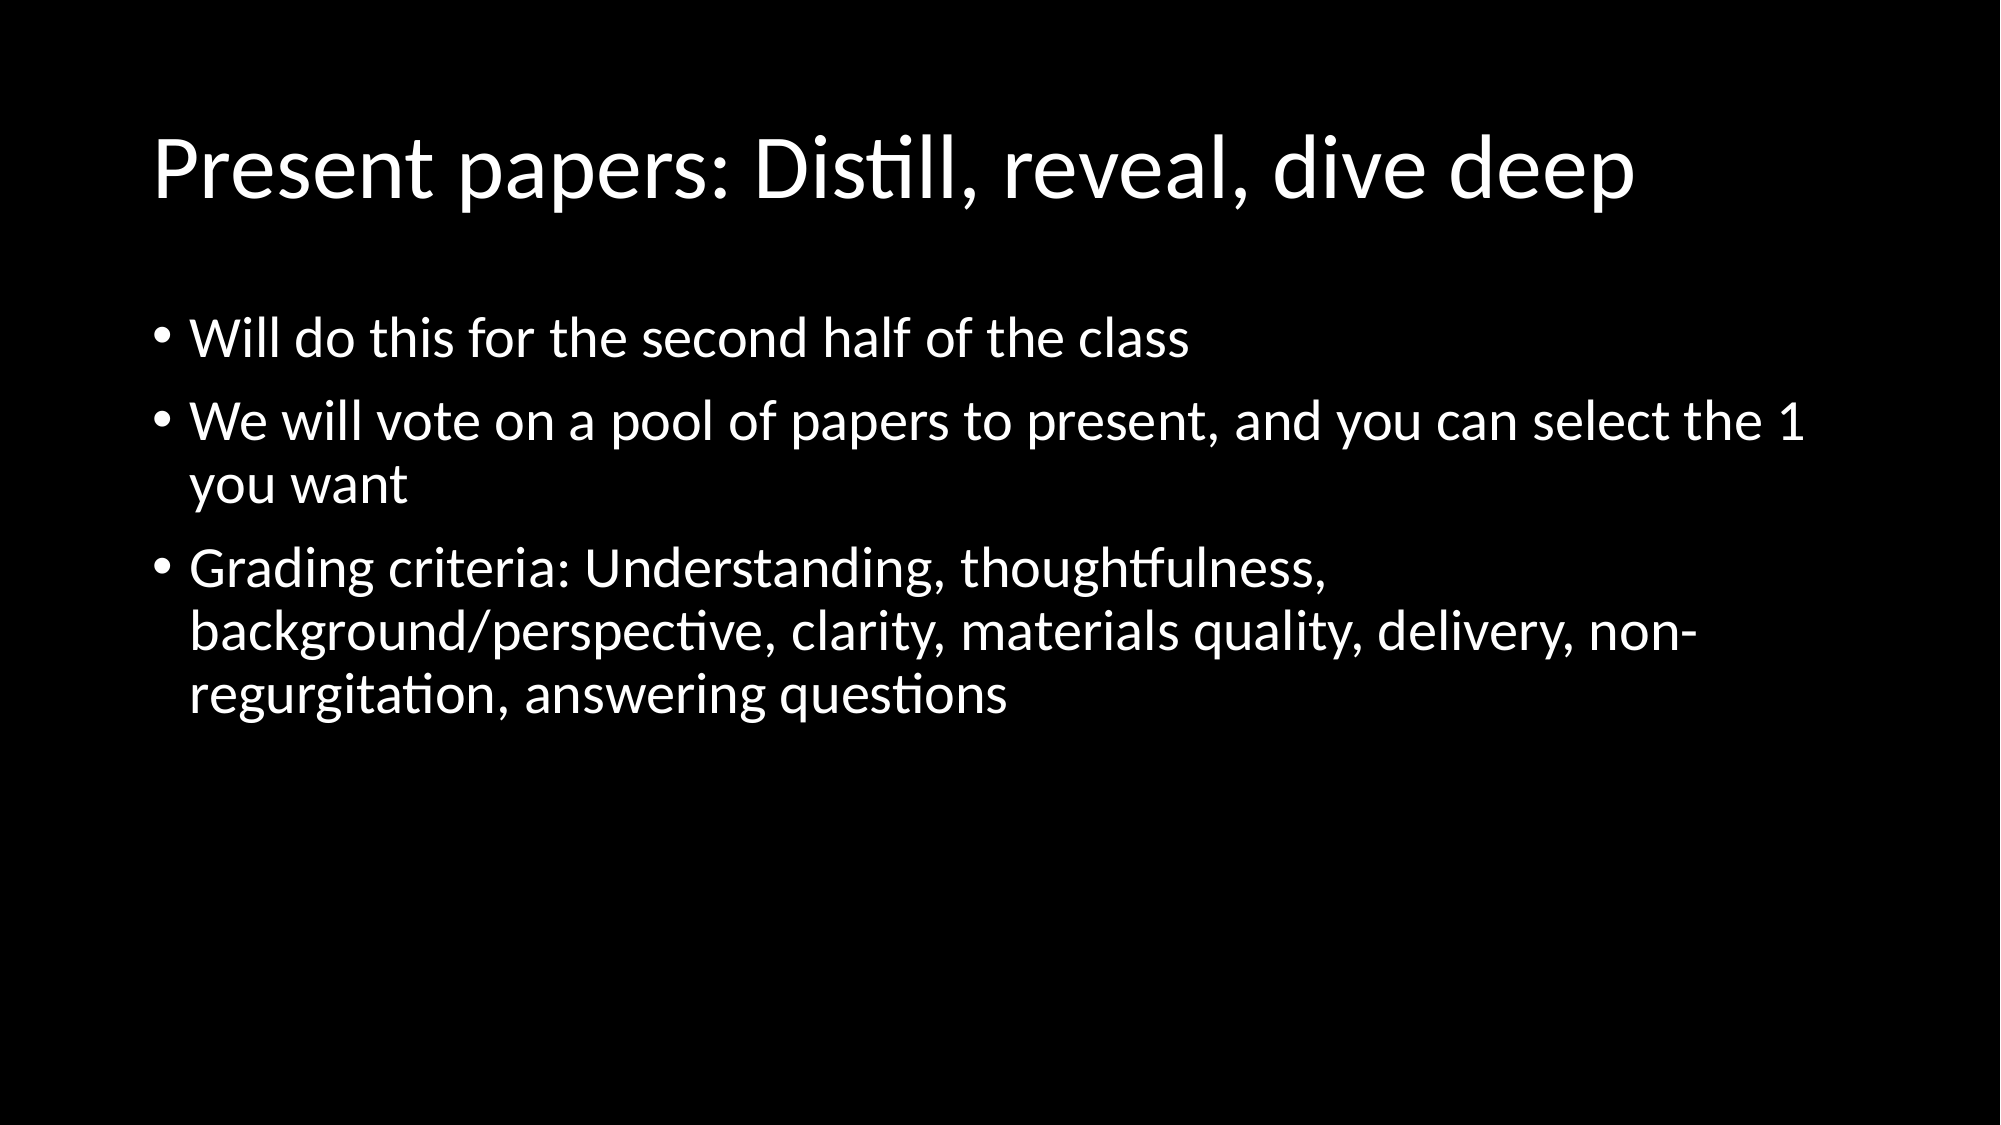

# Present papers: Distill, reveal, dive deep
Will do this for the second half of the class
We will vote on a pool of papers to present, and you can select the 1 you want
Grading criteria: Understanding, thoughtfulness, background/perspective, clarity, materials quality, delivery, non-regurgitation, answering questions